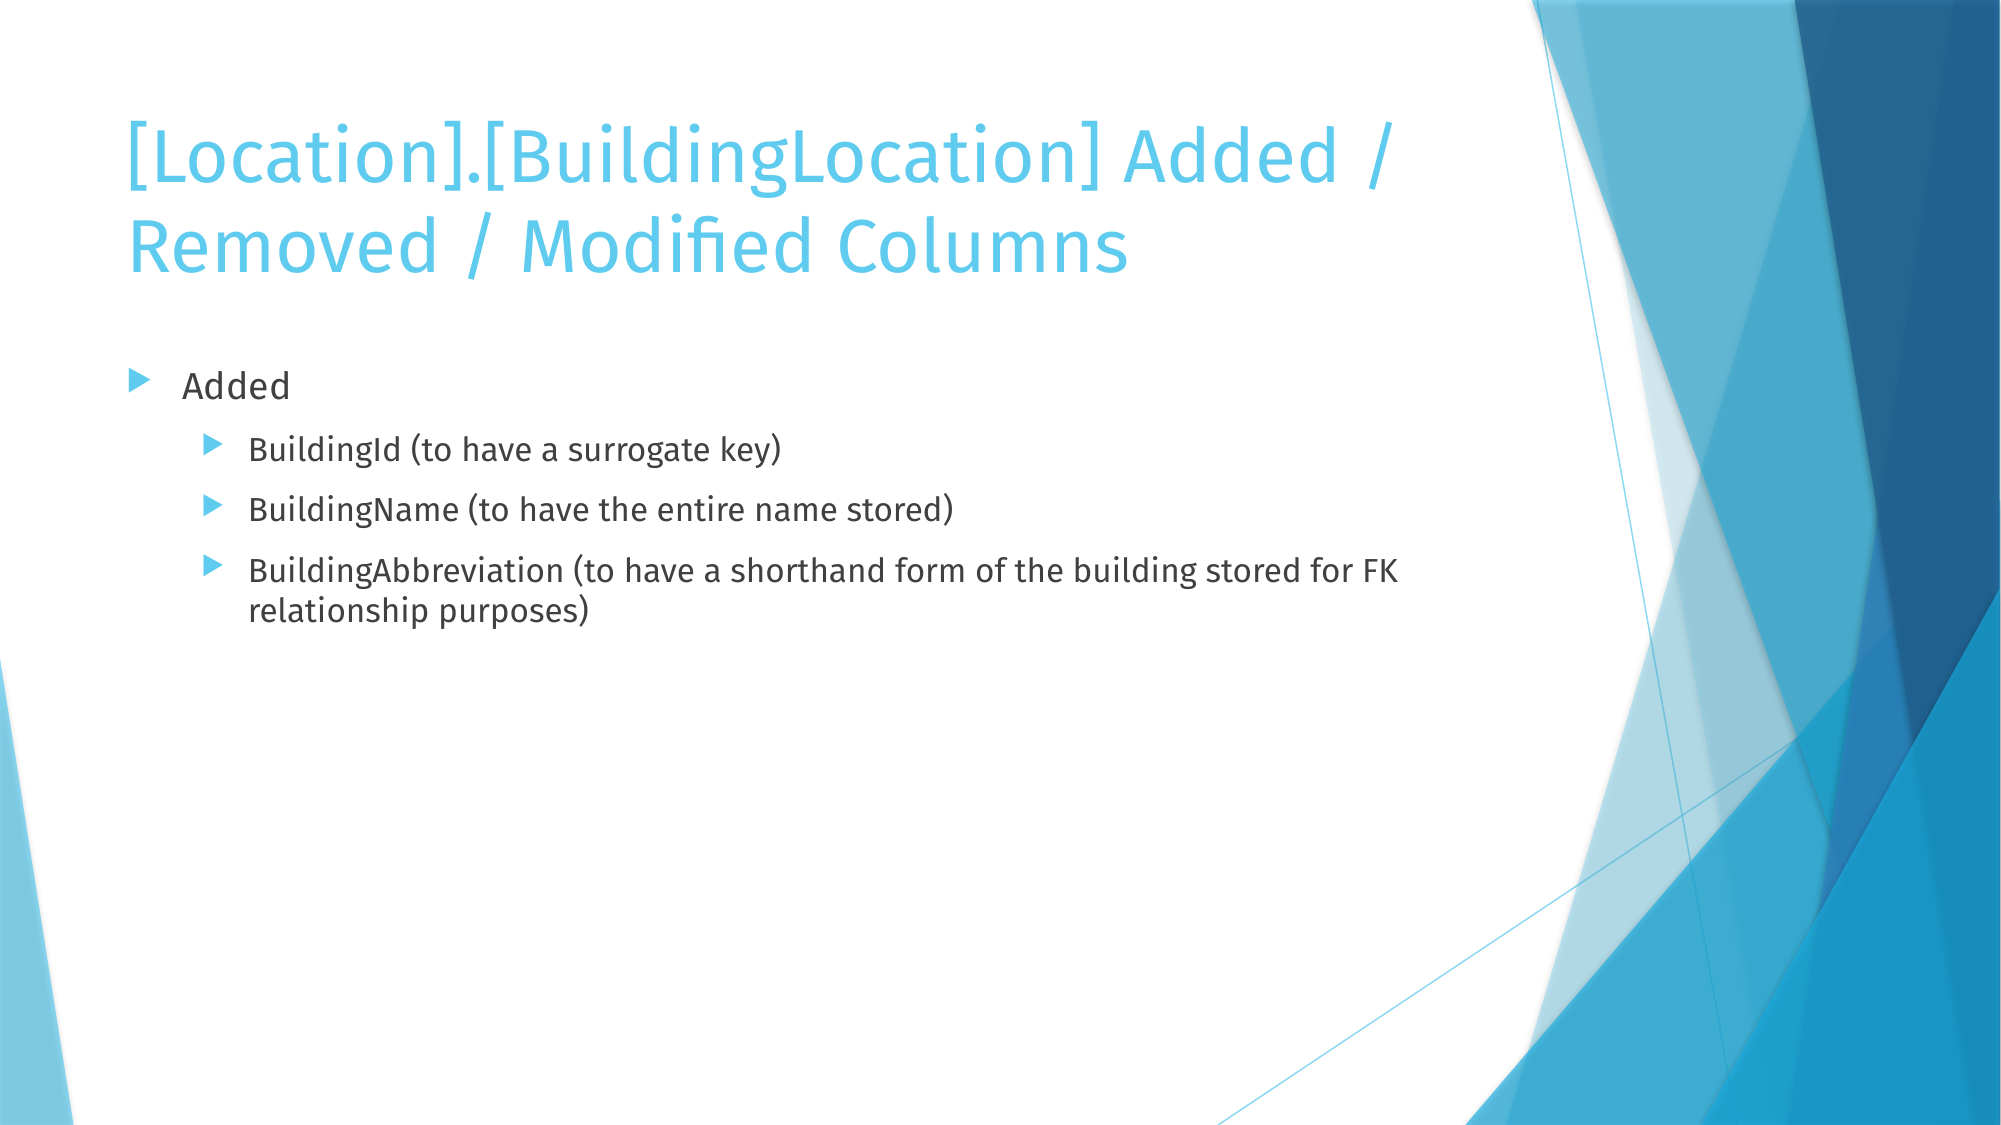

# [Location].[BuildingLocation] Added / Removed / Modified Columns
Added
BuildingId (to have a surrogate key)
BuildingName (to have the entire name stored)
BuildingAbbreviation (to have a shorthand form of the building stored for FK relationship purposes)